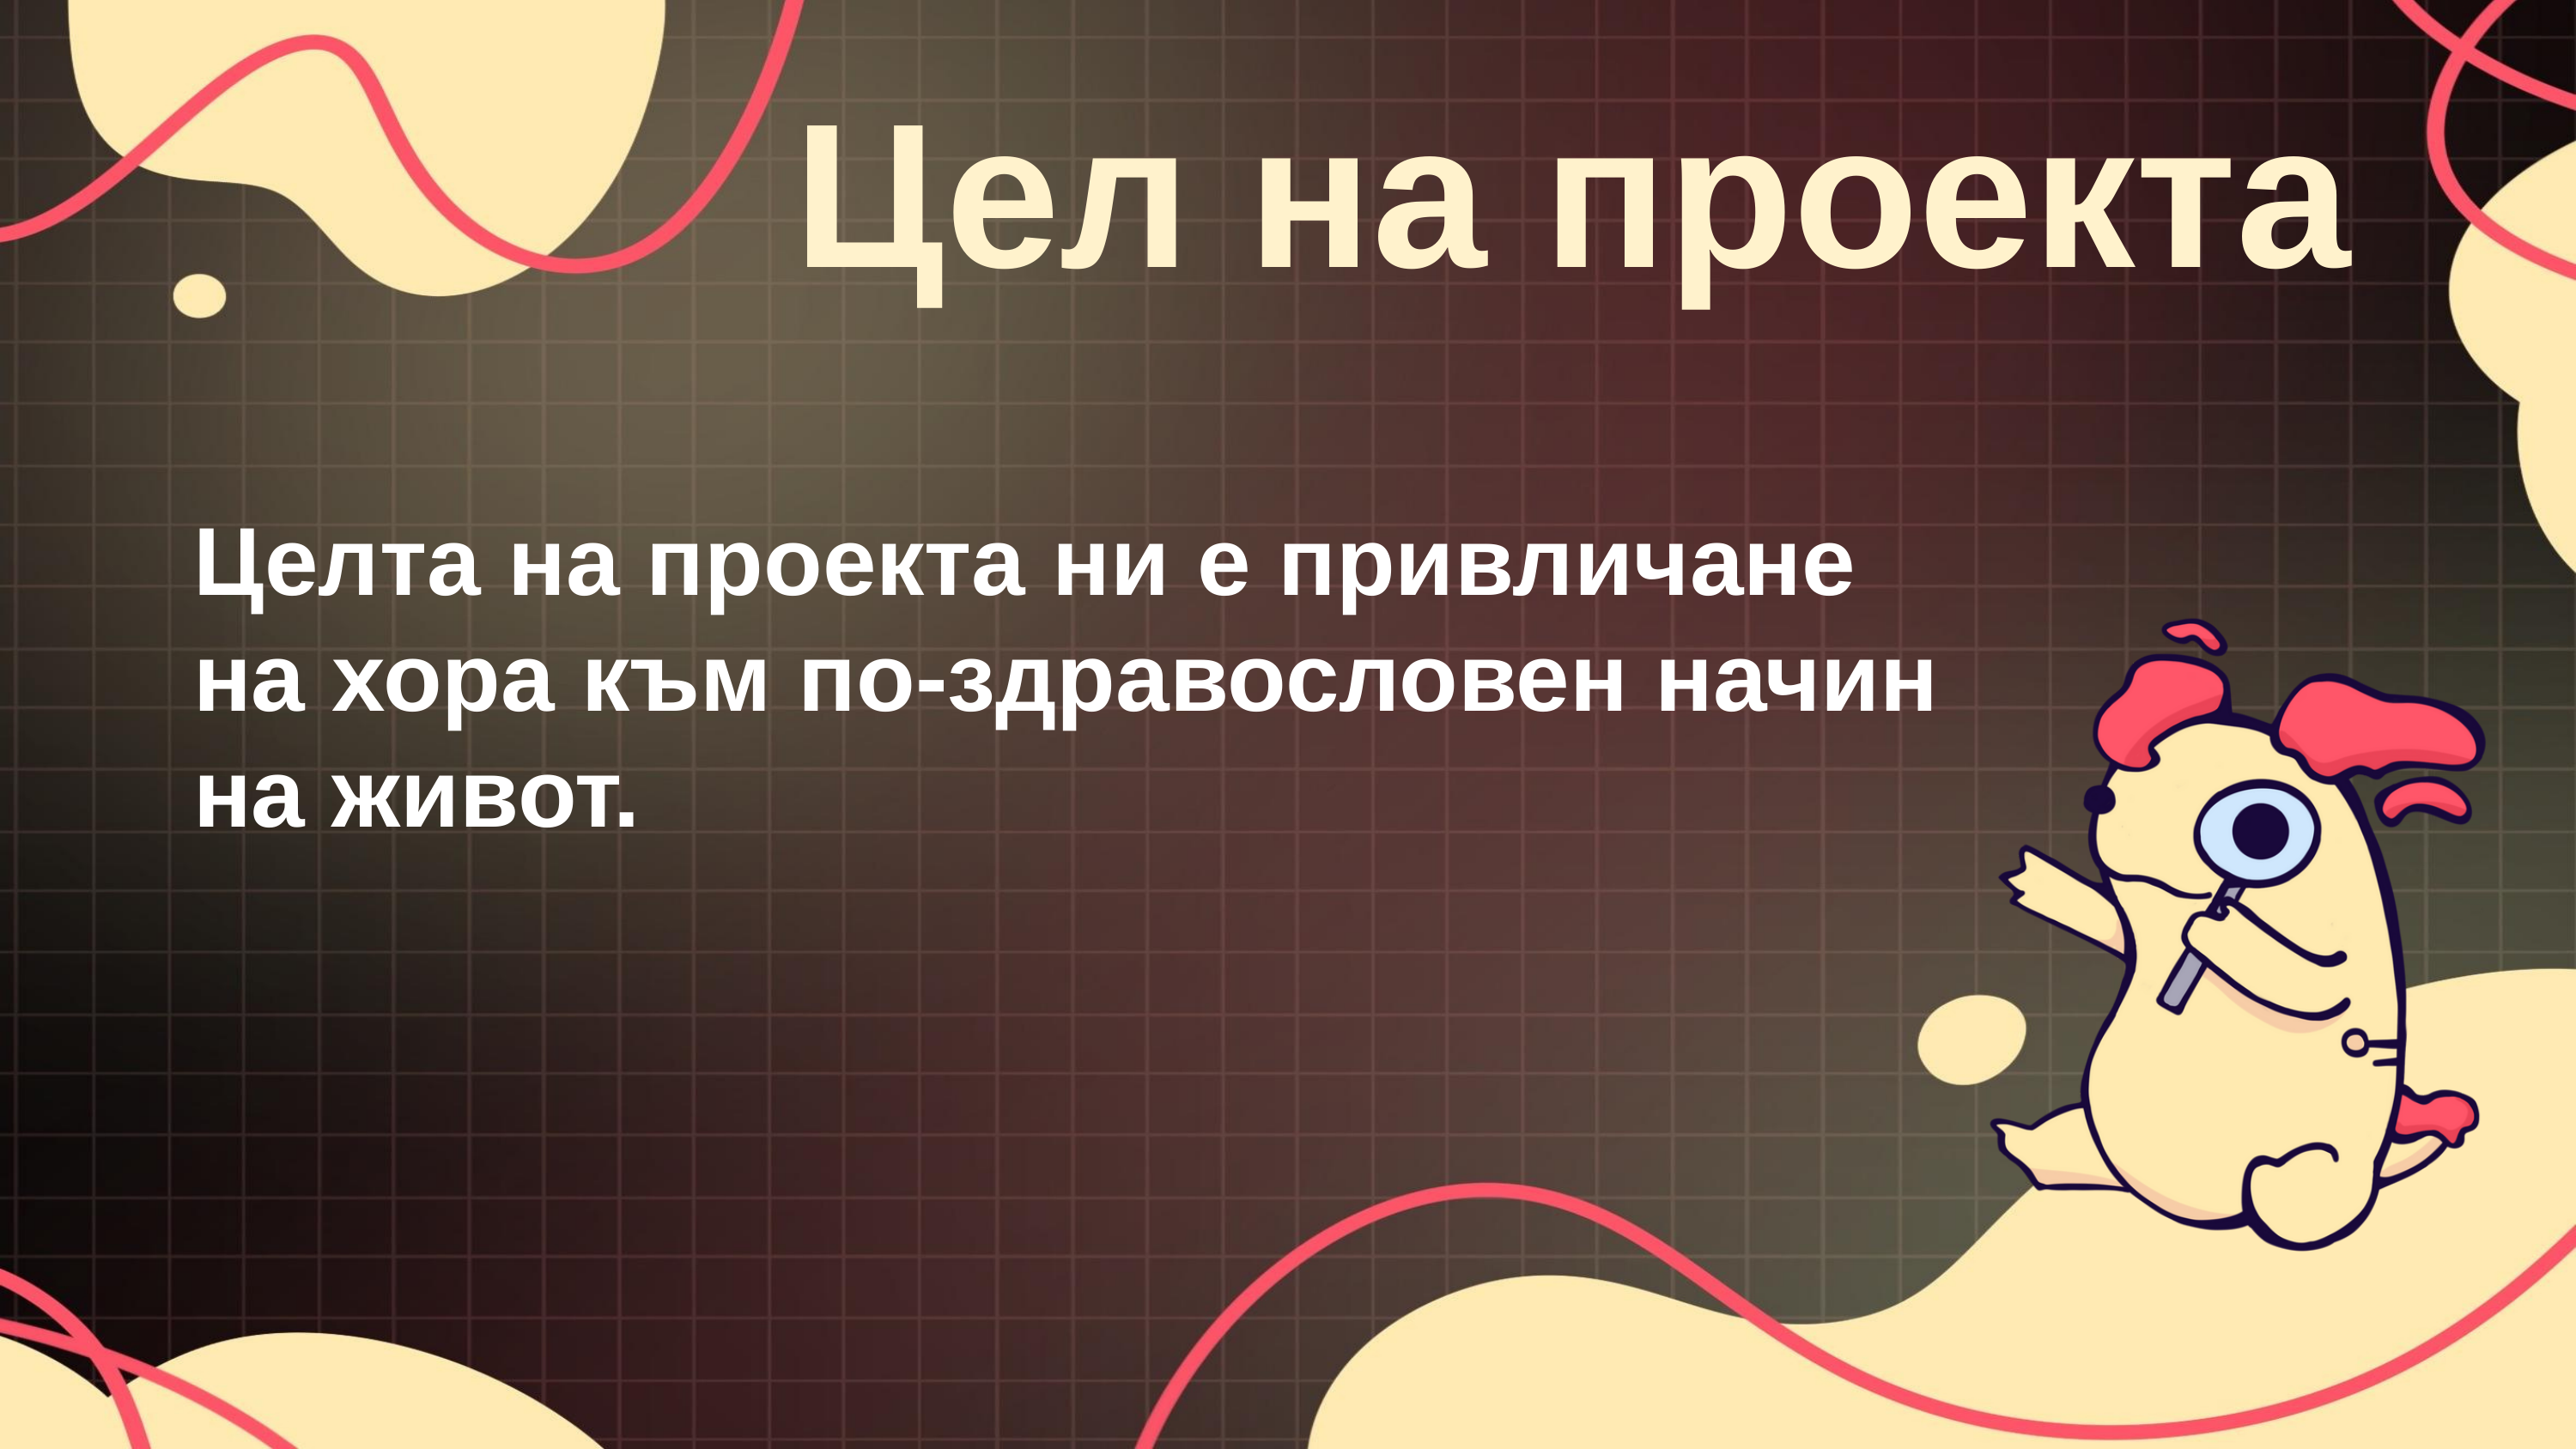

Цел на проекта
Целта на проекта ни е привличане на хора към по-здравословен начин на живот.